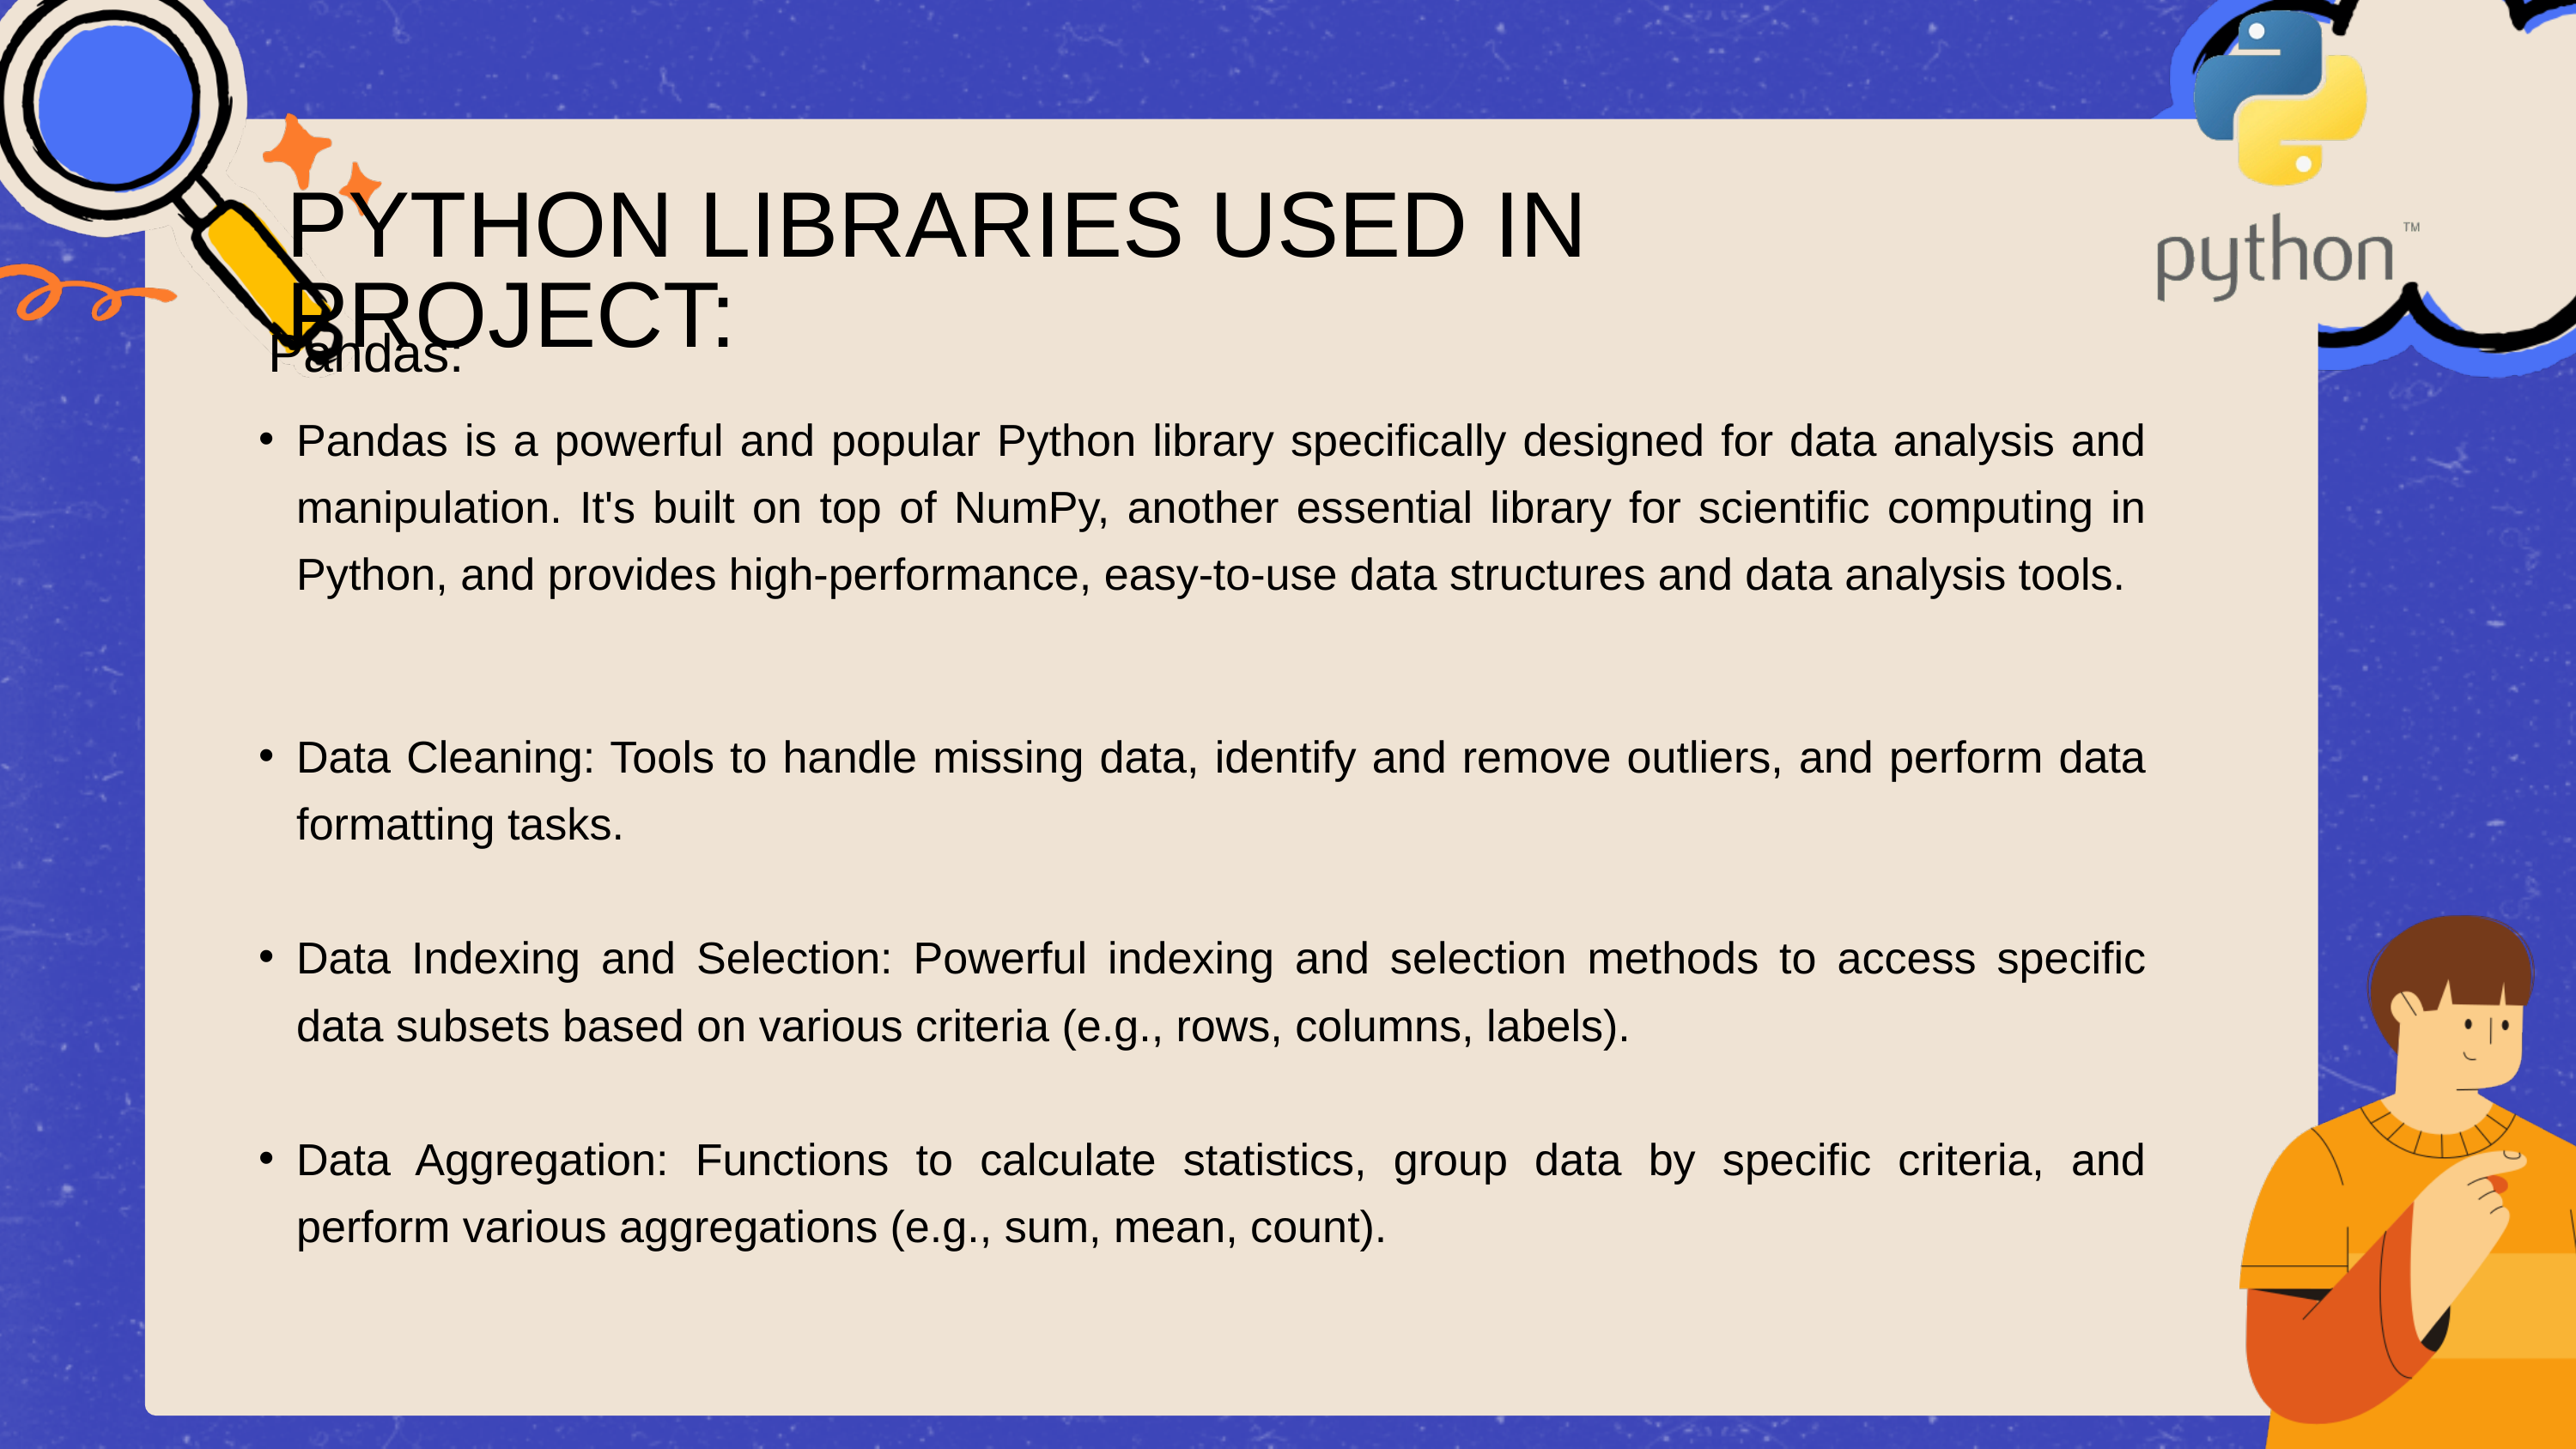

PYTHON LIBRARIES USED IN PROJECT:
Pandas:
Pandas is a powerful and popular Python library specifically designed for data analysis and manipulation. It's built on top of NumPy, another essential library for scientific computing in Python, and provides high-performance, easy-to-use data structures and data analysis tools.
Data Cleaning: Tools to handle missing data, identify and remove outliers, and perform data formatting tasks.

Data Indexing and Selection: Powerful indexing and selection methods to access specific data subsets based on various criteria (e.g., rows, columns, labels).

Data Aggregation: Functions to calculate statistics, group data by specific criteria, and perform various aggregations (e.g., sum, mean, count).